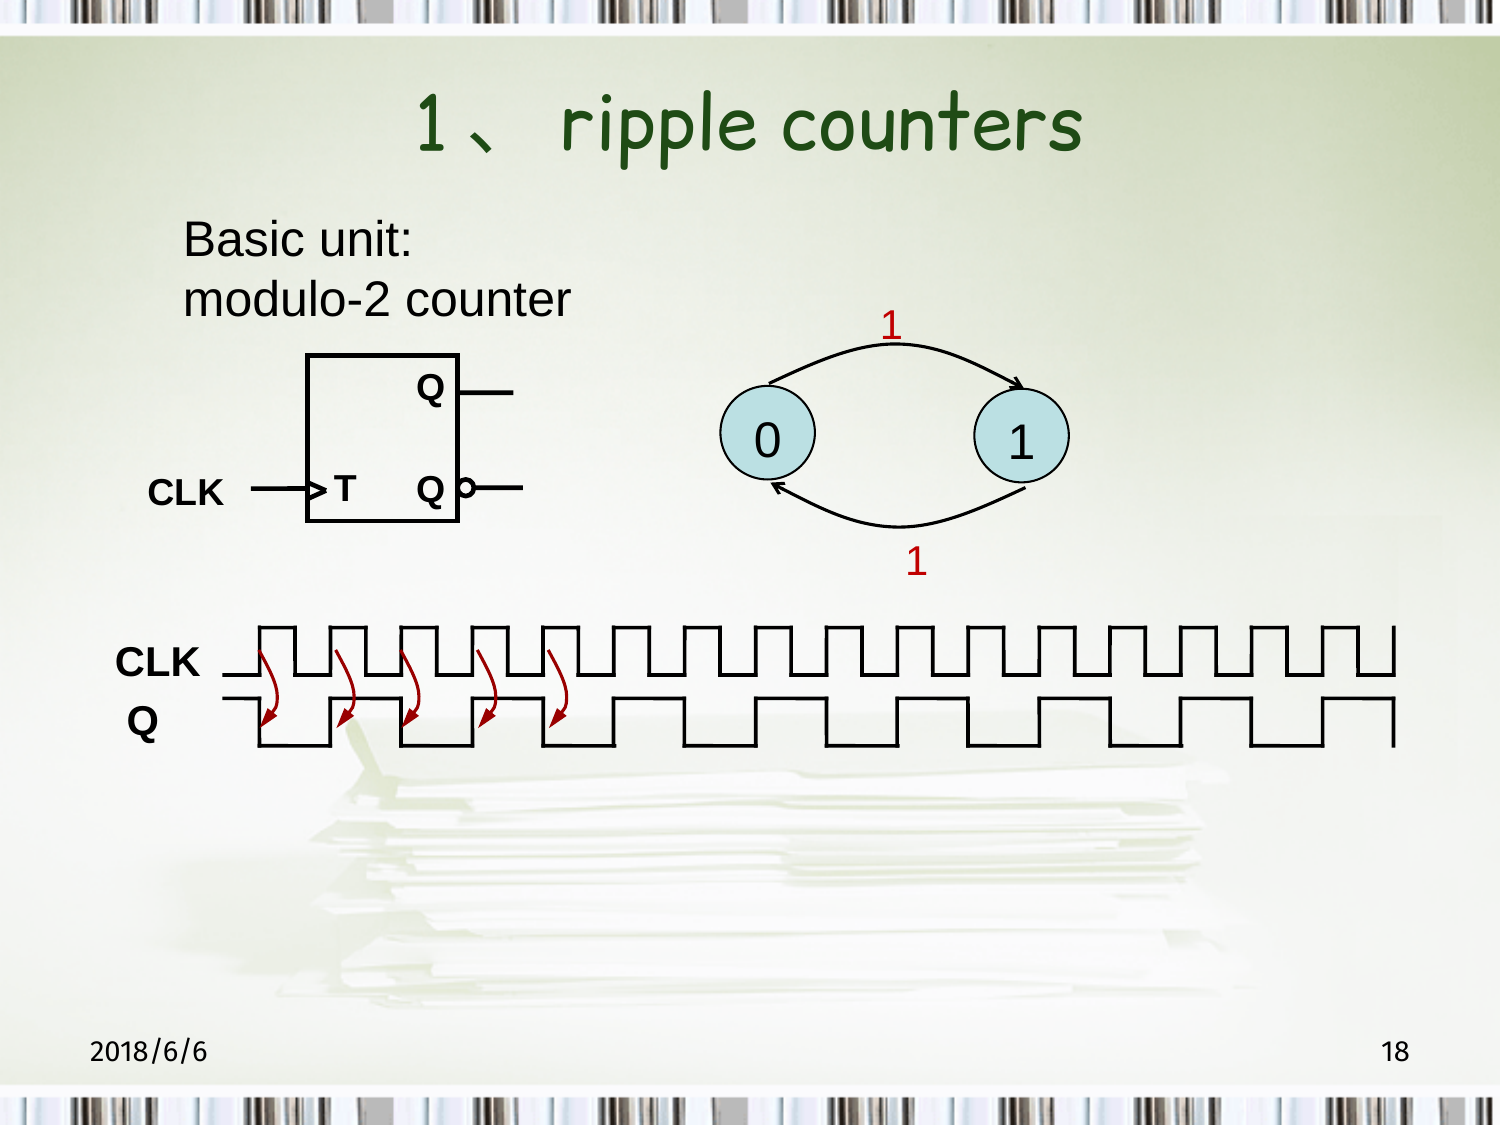

# 1、ripple counters
Basic unit:
modulo-2 counter
1

Q

T
Q
CLK

0
1

1
CLK

Q

2018/6/6
18